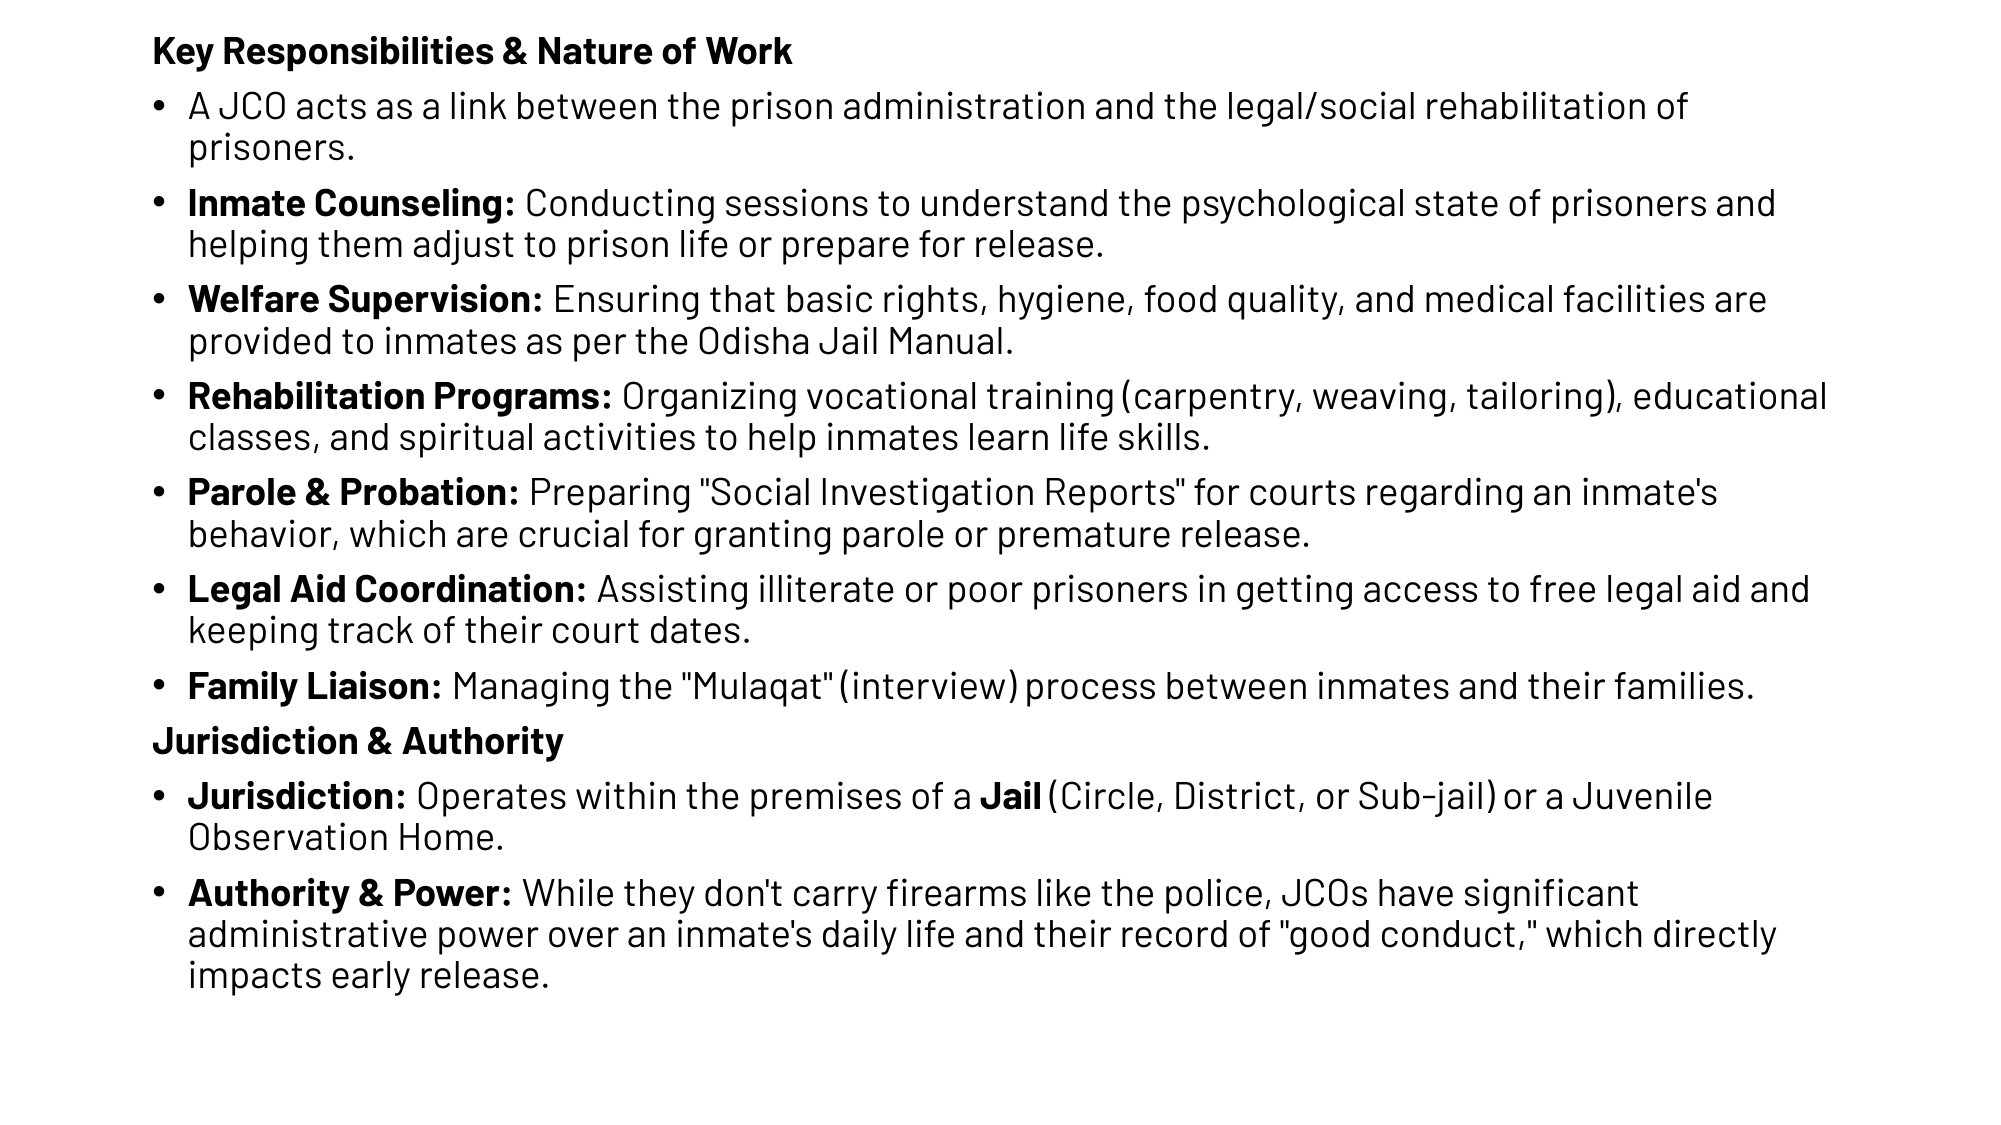

Key Responsibilities & Nature of Work
A JCO acts as a link between the prison administration and the legal/social rehabilitation of prisoners.
Inmate Counseling: Conducting sessions to understand the psychological state of prisoners and helping them adjust to prison life or prepare for release.
Welfare Supervision: Ensuring that basic rights, hygiene, food quality, and medical facilities are provided to inmates as per the Odisha Jail Manual.
Rehabilitation Programs: Organizing vocational training (carpentry, weaving, tailoring), educational classes, and spiritual activities to help inmates learn life skills.
Parole & Probation: Preparing "Social Investigation Reports" for courts regarding an inmate's behavior, which are crucial for granting parole or premature release.
Legal Aid Coordination: Assisting illiterate or poor prisoners in getting access to free legal aid and keeping track of their court dates.
Family Liaison: Managing the "Mulaqat" (interview) process between inmates and their families.
Jurisdiction & Authority
Jurisdiction: Operates within the premises of a Jail (Circle, District, or Sub-jail) or a Juvenile Observation Home.
Authority & Power: While they don't carry firearms like the police, JCOs have significant administrative power over an inmate's daily life and their record of "good conduct," which directly impacts early release.